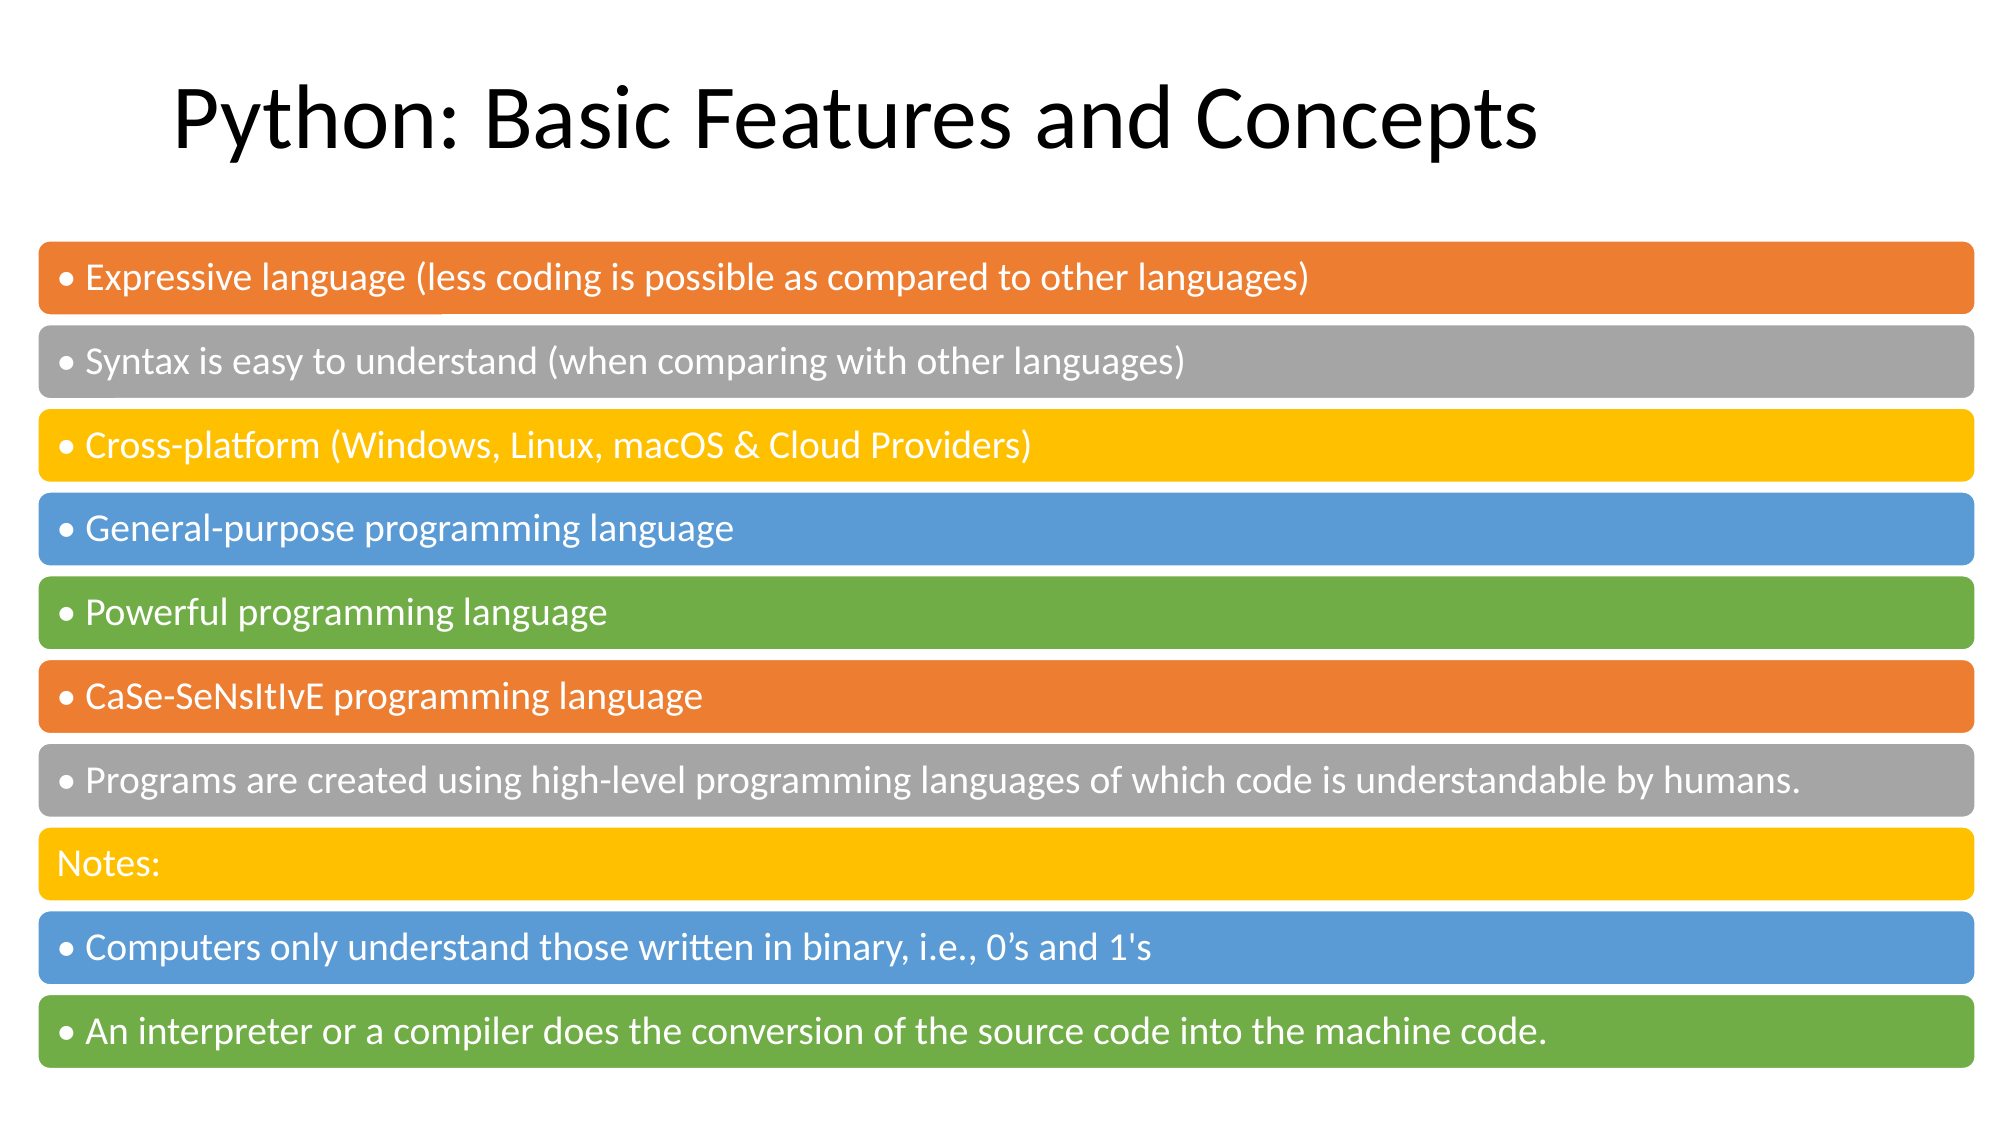

# Python: Basic Features and Concepts
• Expressive language (less coding is possible as compared to other languages)
• Syntax is easy to understand (when comparing with other languages)
• Cross-platform (Windows, Linux, macOS & Cloud Providers)
• General-purpose programming language
• Powerful programming language
• CaSe-SeNsItIvE programming language
• Programs are created using high-level programming languages of which code is understandable by humans.
Notes:
• Computers only understand those written in binary, i.e., 0’s and 1's
• An interpreter or a compiler does the conversion of the source code into the machine code.